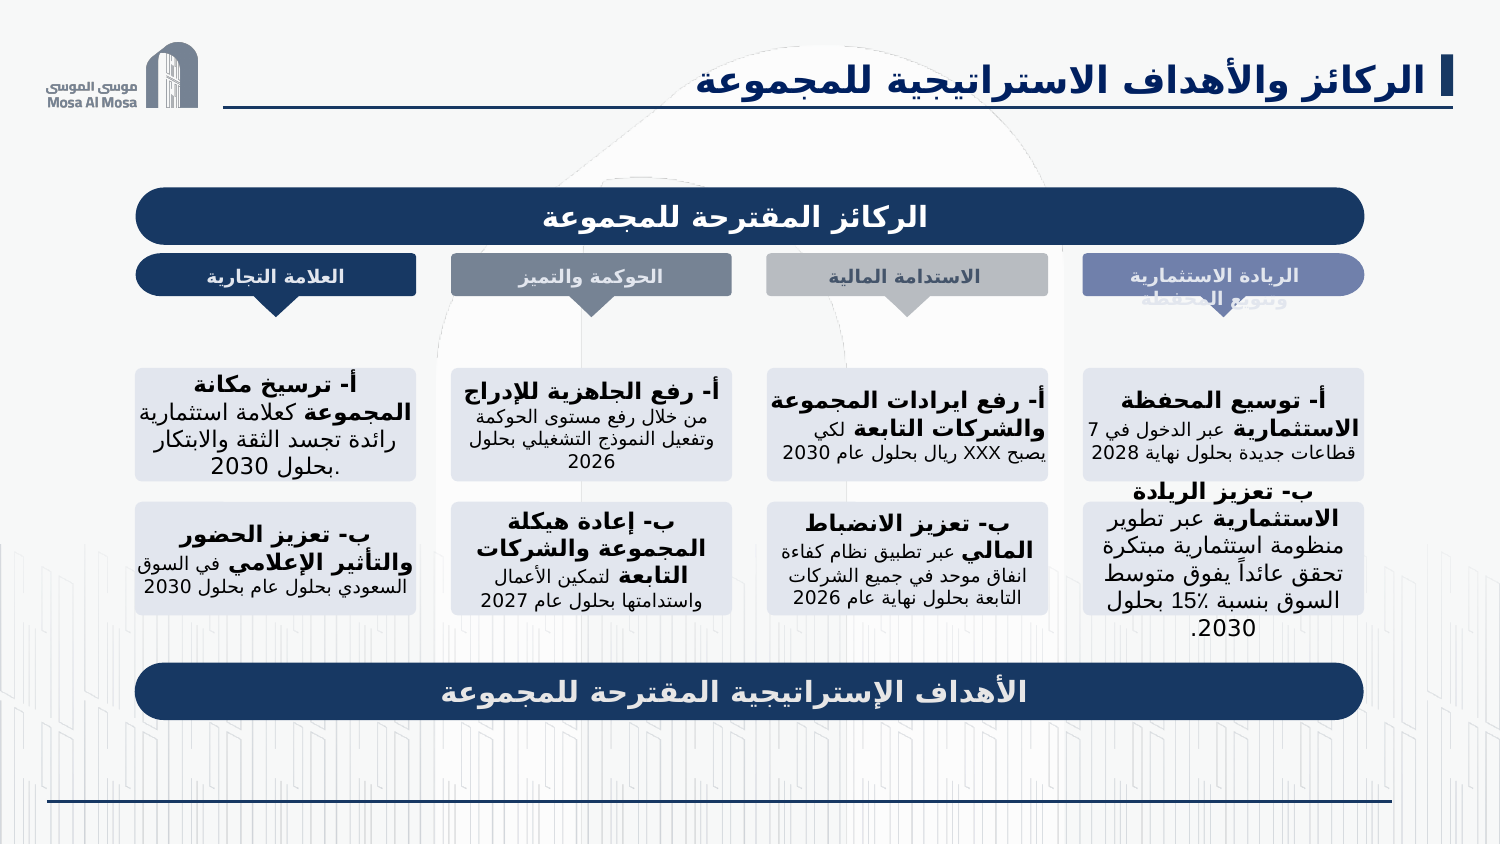

الركائز والأهداف الاستراتيجية للمجموعة
الركائز المقترحة للمجموعة

الأهداف الإستراتيجية المقترحة للمجموعة
العلامة التجارية
الحوكمة والتميز
الاستدامة المالية
الريادة الاستثمارية وتنويع المحفظة
أ- ترسيخ مكانة المجموعة كعلامة استثمارية رائدة تجسد الثقة والابتكار بحلول 2030.
أ- رفع الجاهزية للإدراج من خلال رفع مستوى الحوكمة وتفعيل النموذج التشغيلي بحلول 2026
أ- رفع ايرادات المجموعة والشركات التابعة لكي يصبح XXX ريال بحلول عام 2030
أ- توسيع المحفظة الاستثمارية عبر الدخول في 7 قطاعات جديدة بحلول نهاية 2028
ب- إعادة هيكلة المجموعة والشركات التابعة لتمكين الأعمال واستدامتها بحلول عام 2027
ب- تعزيز الحضور والتأثير الإعلامي في السوق السعودي بحلول عام بحلول 2030
ب- تعزيز الانضباط المالي عبر تطبيق نظام كفاءة انفاق موحد في جميع الشركات التابعة بحلول نهاية عام 2026
ب- تعزيز الريادة الاستثمارية عبر تطوير منظومة استثمارية مبتكرة تحقق عائداً يفوق متوسط السوق بنسبة ‎15٪ بحلول 2030.